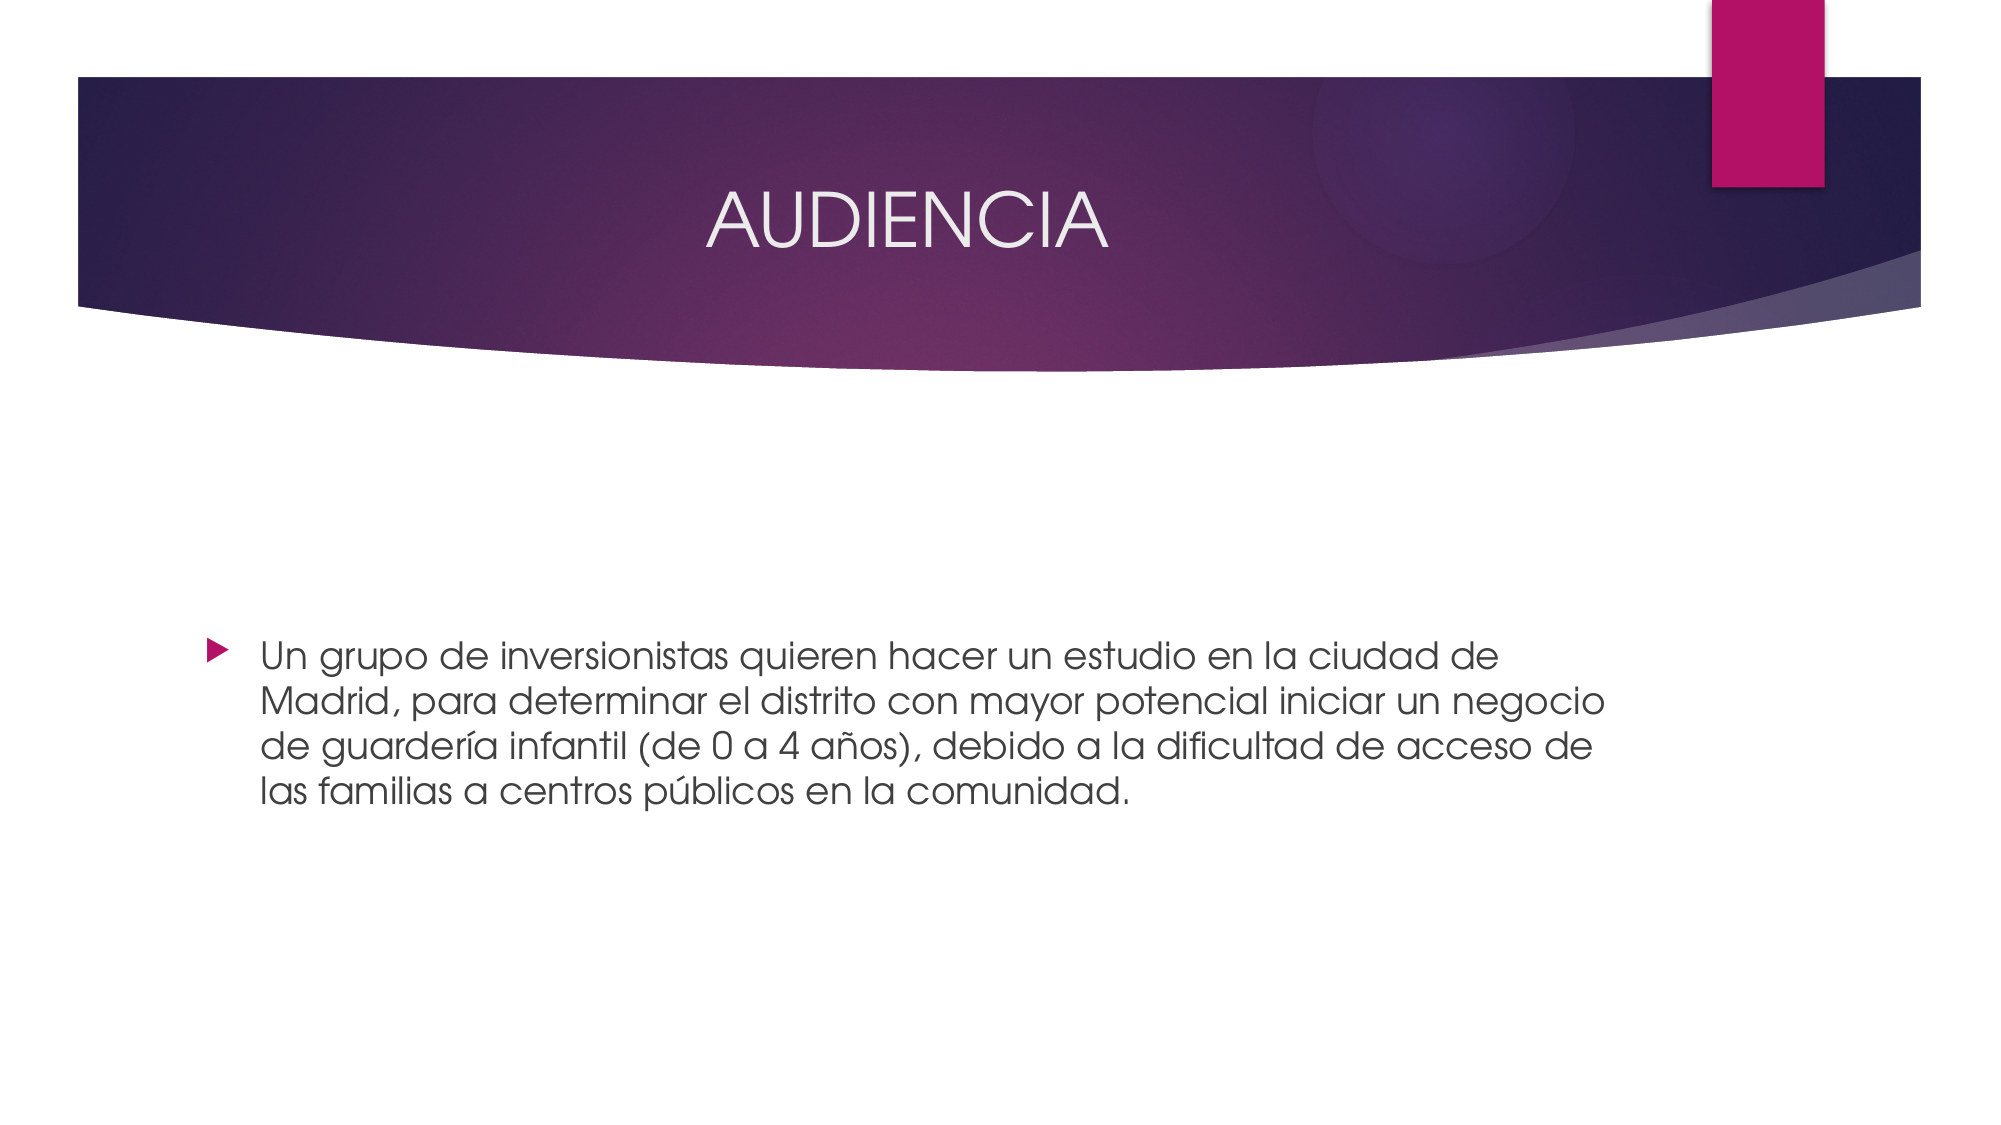

# AUDIENCIA

Un grupo de inversionistas quieren hacer un estudio en la ciudad de Madrid, para determinar el distrito con mayor potencial iniciar un negocio de guardería infantil (de 0 a 4 años), debido a la dificultad de acceso de las familias a centros públicos en la comunidad.